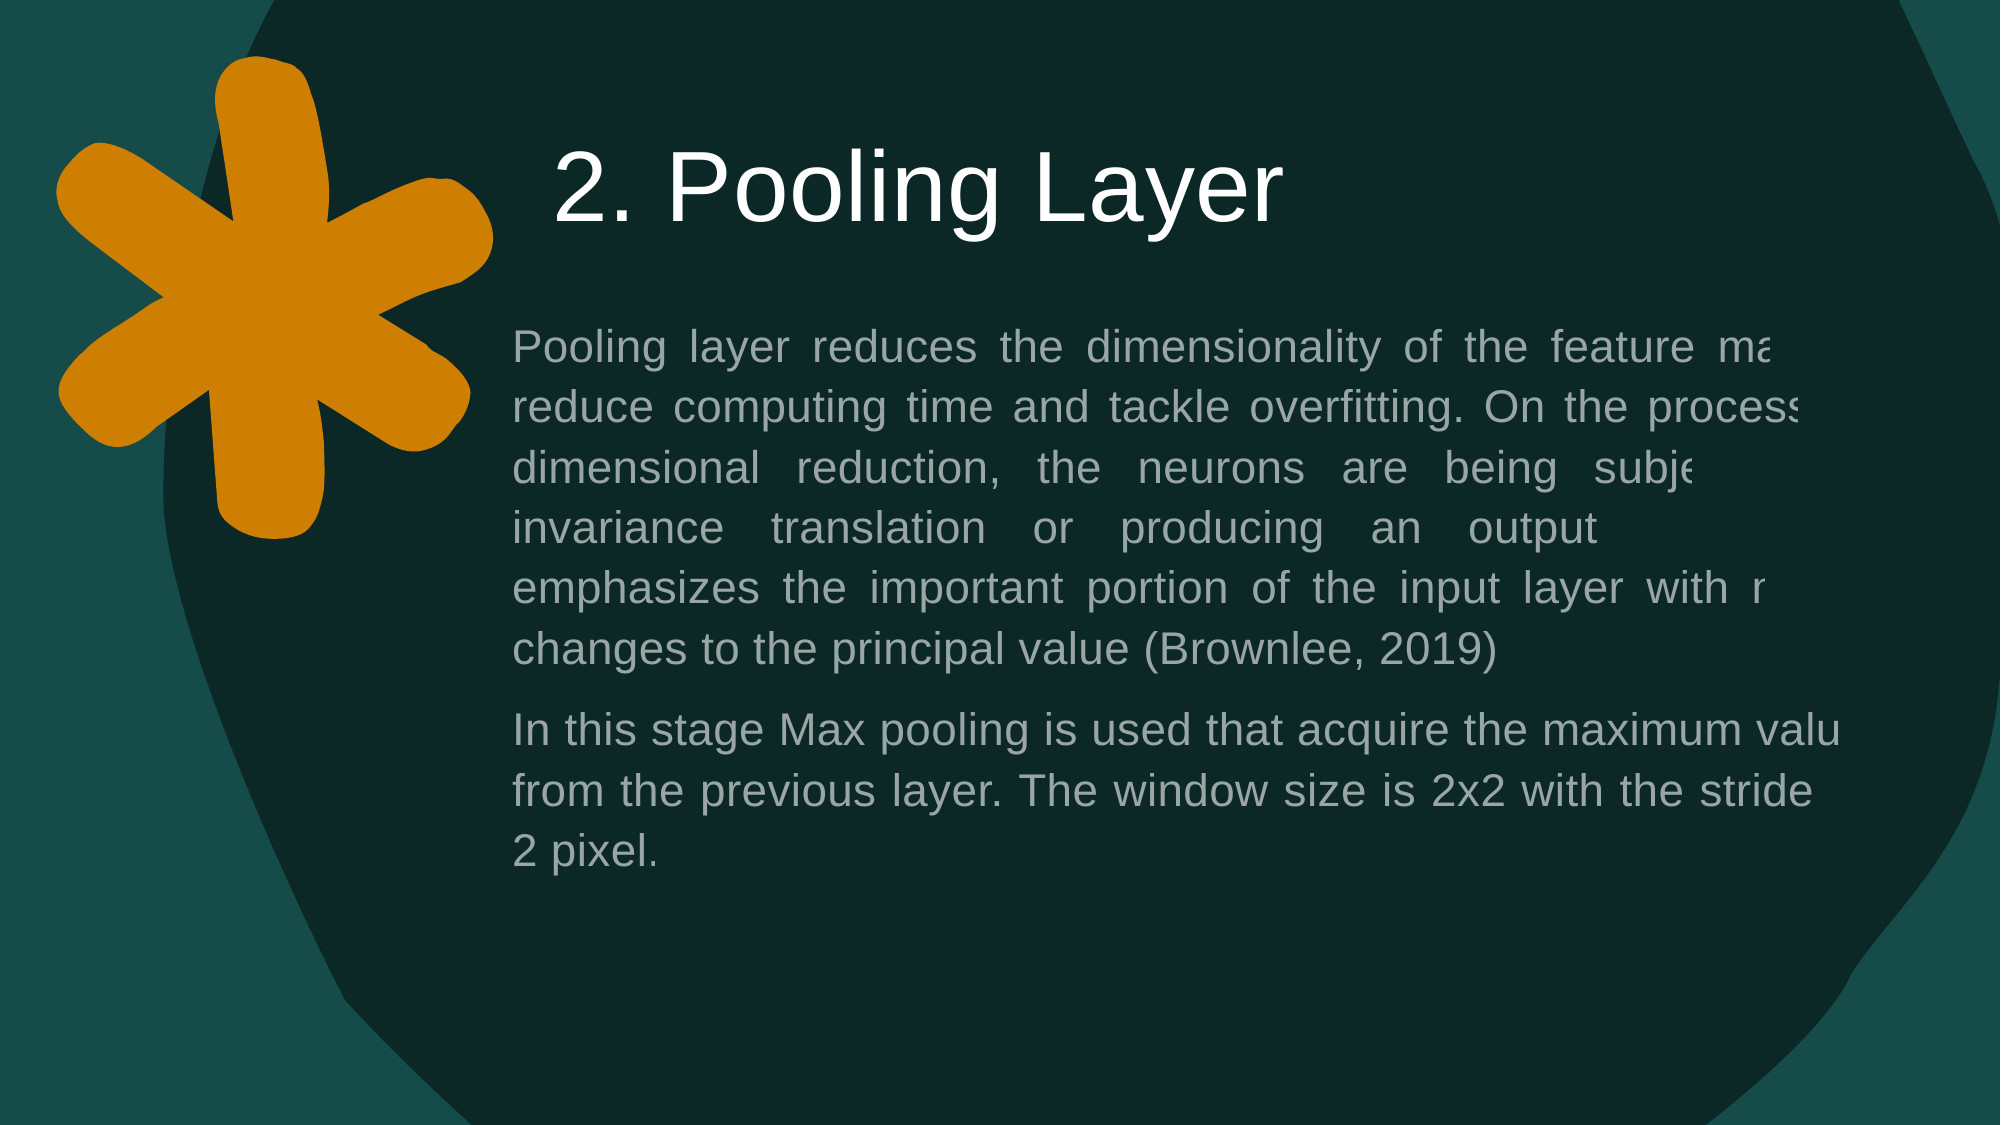

# 2. Pooling Layer

Pooling layer reduces the dimensionality of the feature map to reduce computing time and tackle overfitting. On the process of dimensional reduction, the neurons are being subjected to invariance translation or producing an output layer that emphasizes the important portion of the input layer with minor changes to the principal value (Brownlee, 2019).
In this stage Max pooling is used that acquire the maximum value from the previous layer. The window size is 2x2 with the stride of 2 pixel.